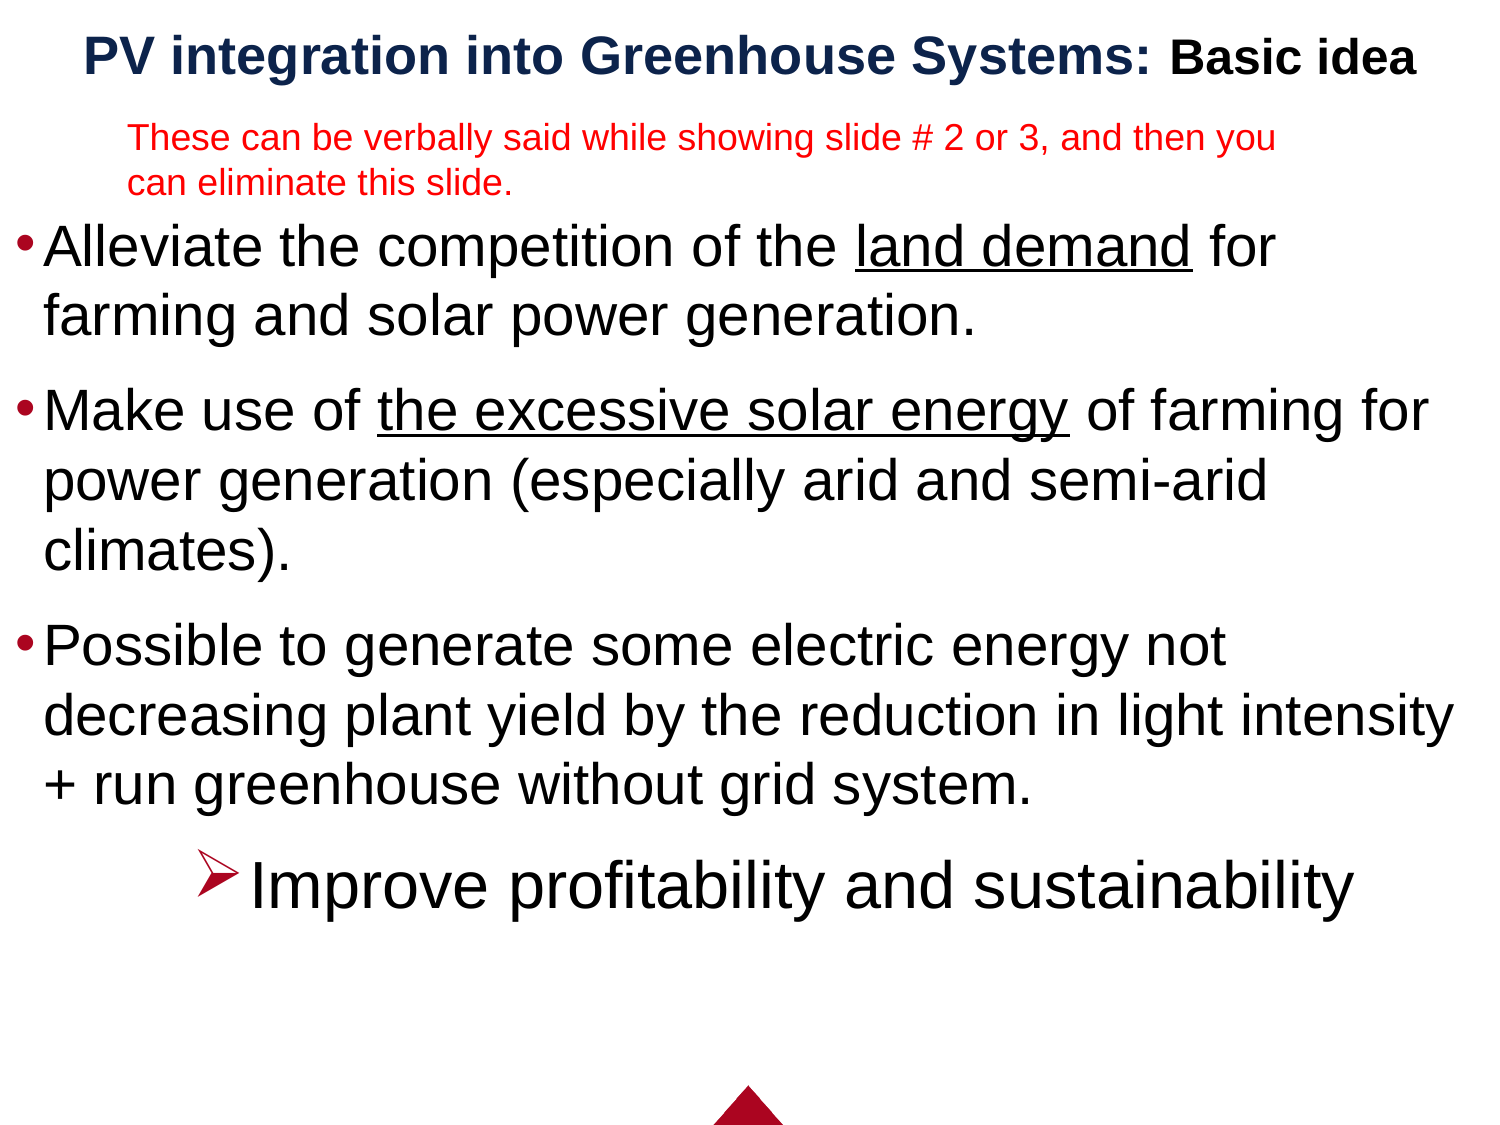

# PV integration into Greenhouse Systems: Basic idea

Alleviate the competition of the land demand for farming and solar power generation.
Make use of the excessive solar energy of farming for power generation (especially arid and semi-arid climates).
Possible to generate some electric energy not decreasing plant yield by the reduction in light intensity + run greenhouse without grid system.
Improve profitability and sustainability
These can be verbally said while showing slide # 2 or 3, and then you can eliminate this slide.